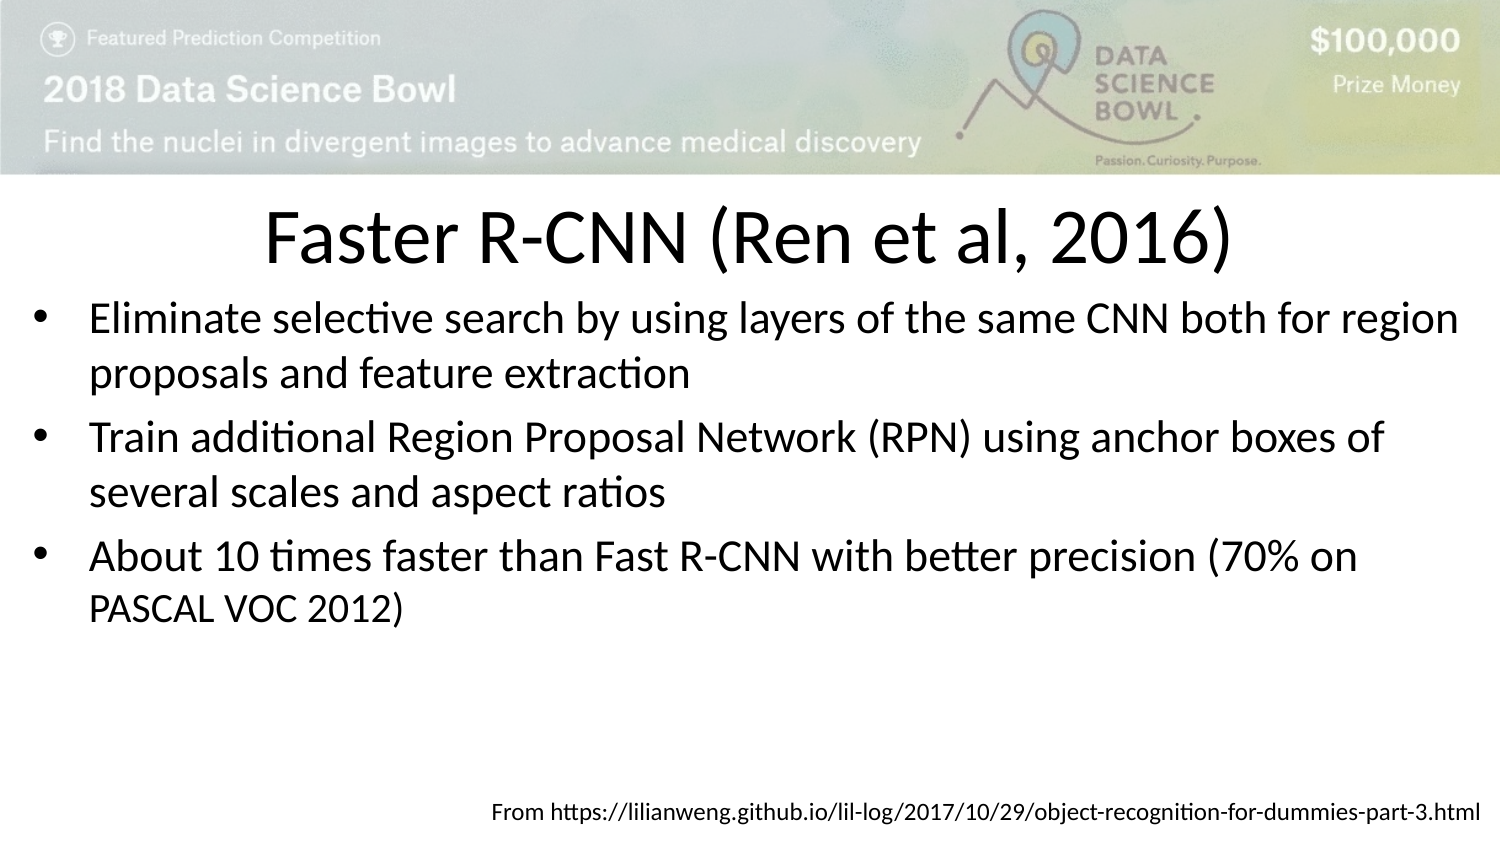

# Faster R-CNN (Ren et al, 2016)
Eliminate selective search by using layers of the same CNN both for region proposals and feature extraction
Train additional Region Proposal Network (RPN) using anchor boxes of several scales and aspect ratios
About 10 times faster than Fast R-CNN with better precision (70% on PASCAL VOC 2012)

From https://lilianweng.github.io/lil-log/2017/10/29/object-recognition-for-dummies-part-3.html